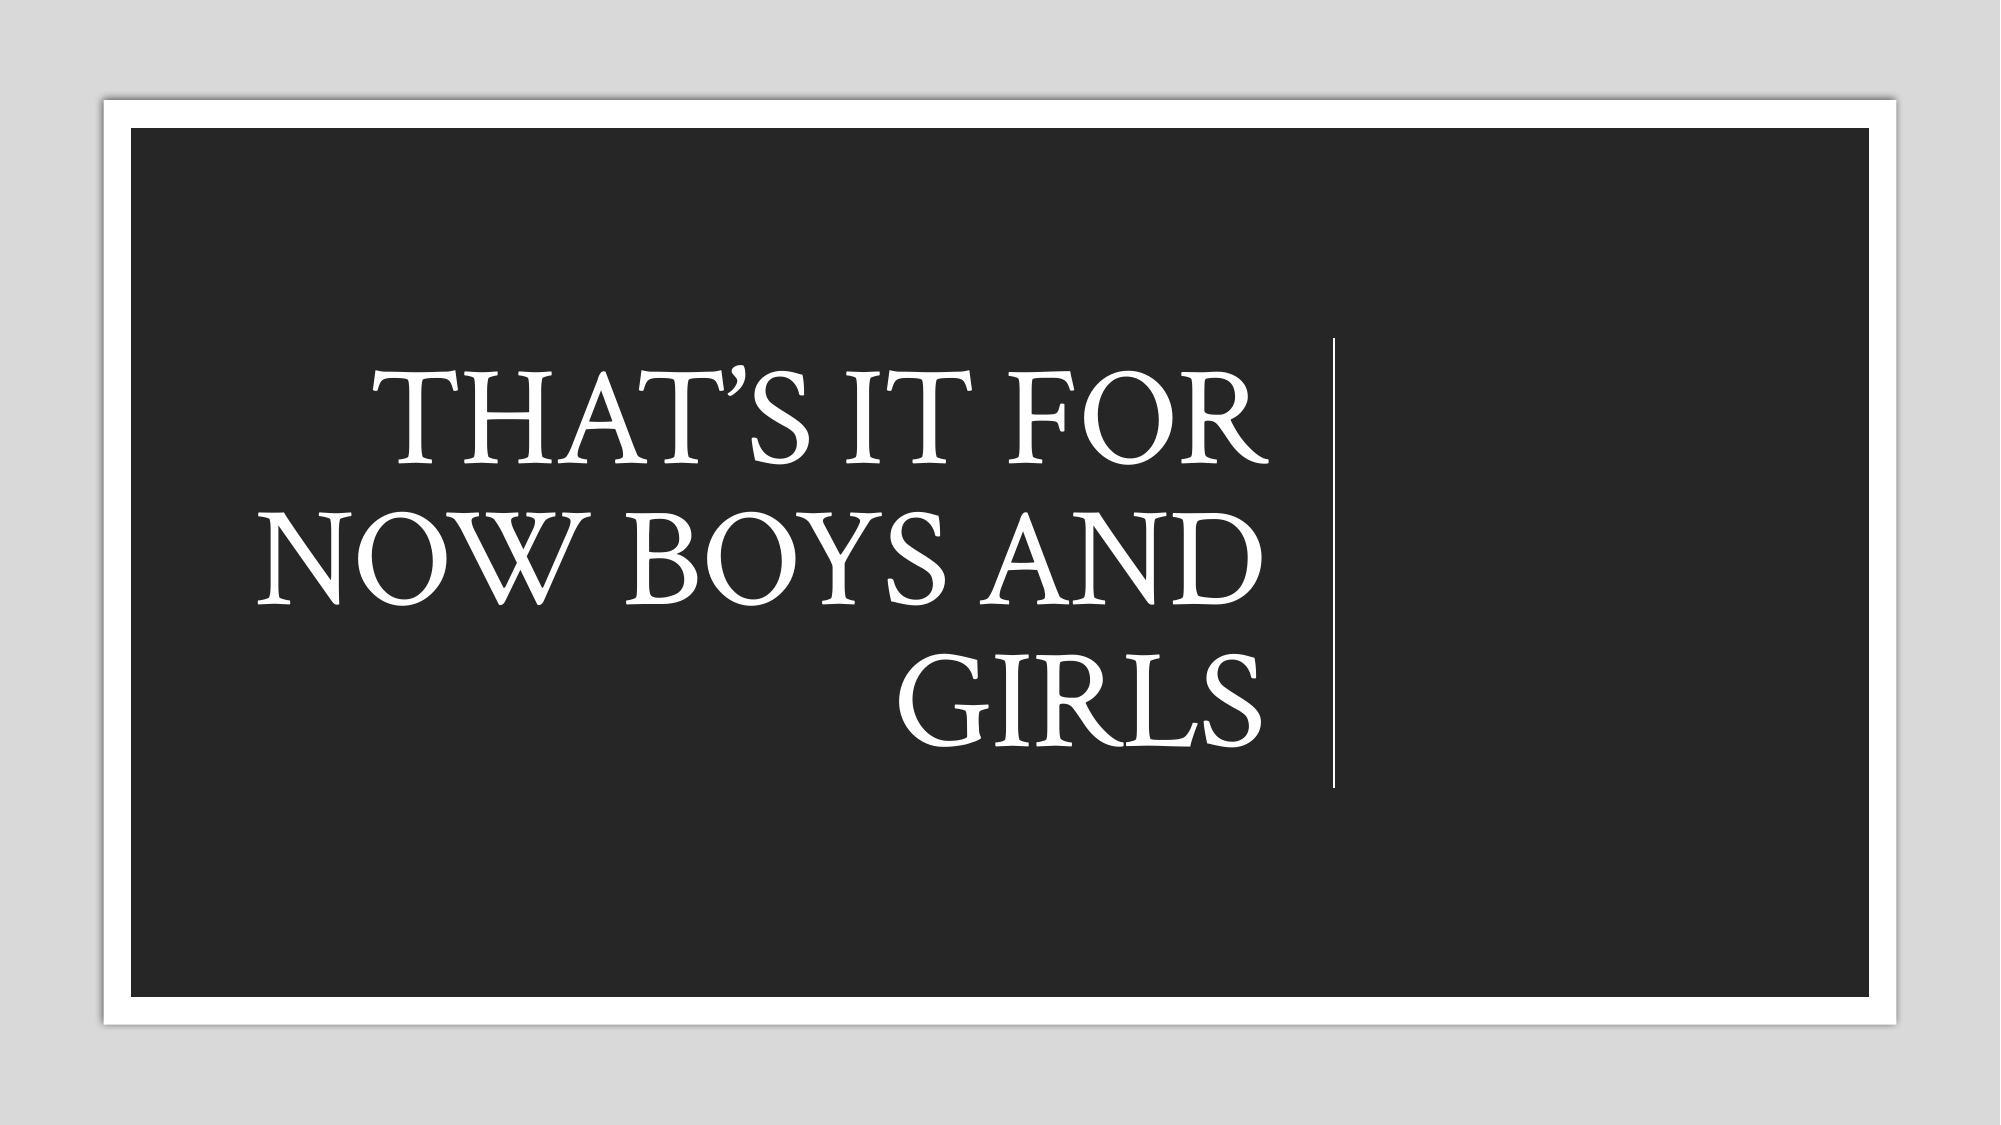

# That’s it for now boys and girls